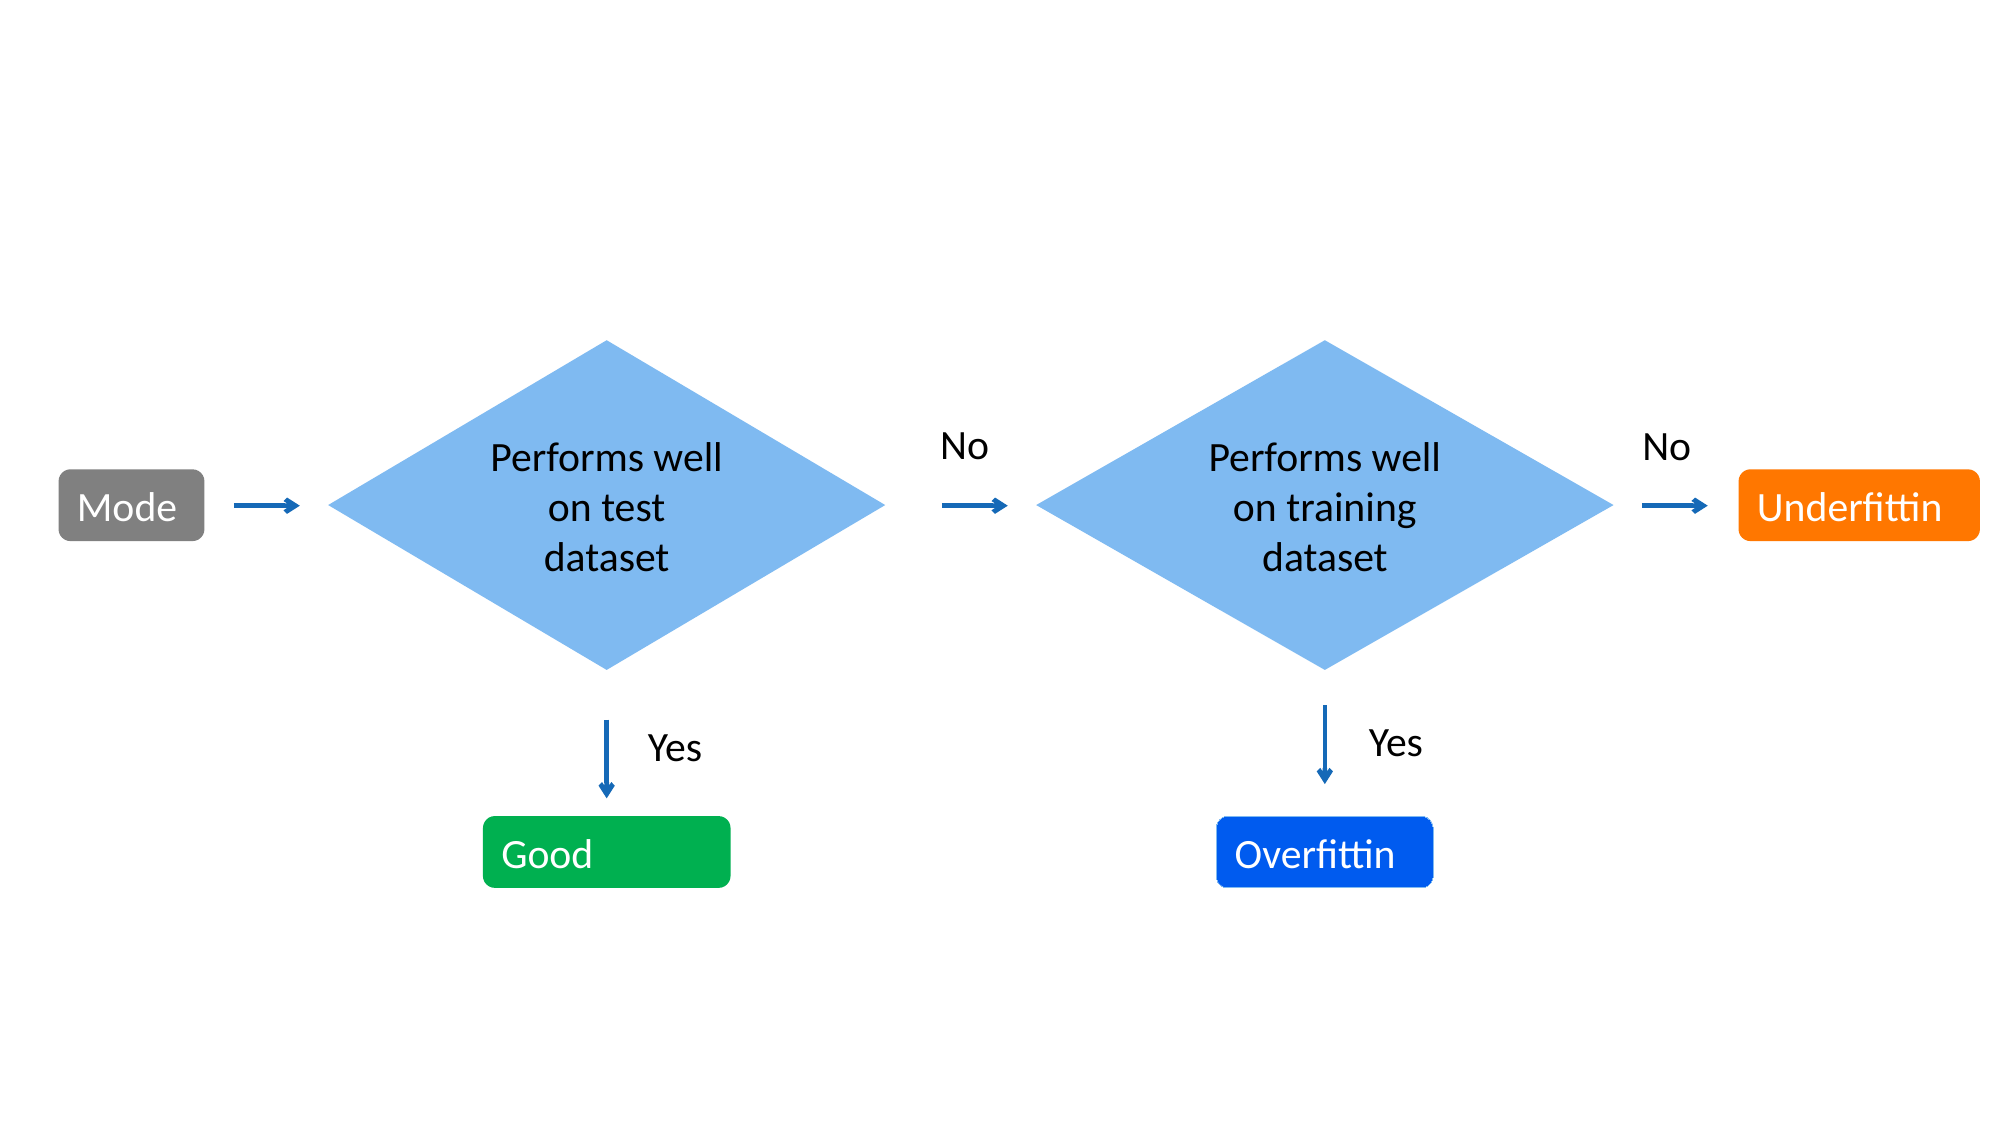

Performs well
on test dataset
Performs well
on training dataset
No
No
Model
Underfitting
Yes
Yes
Good Model
Overfitting